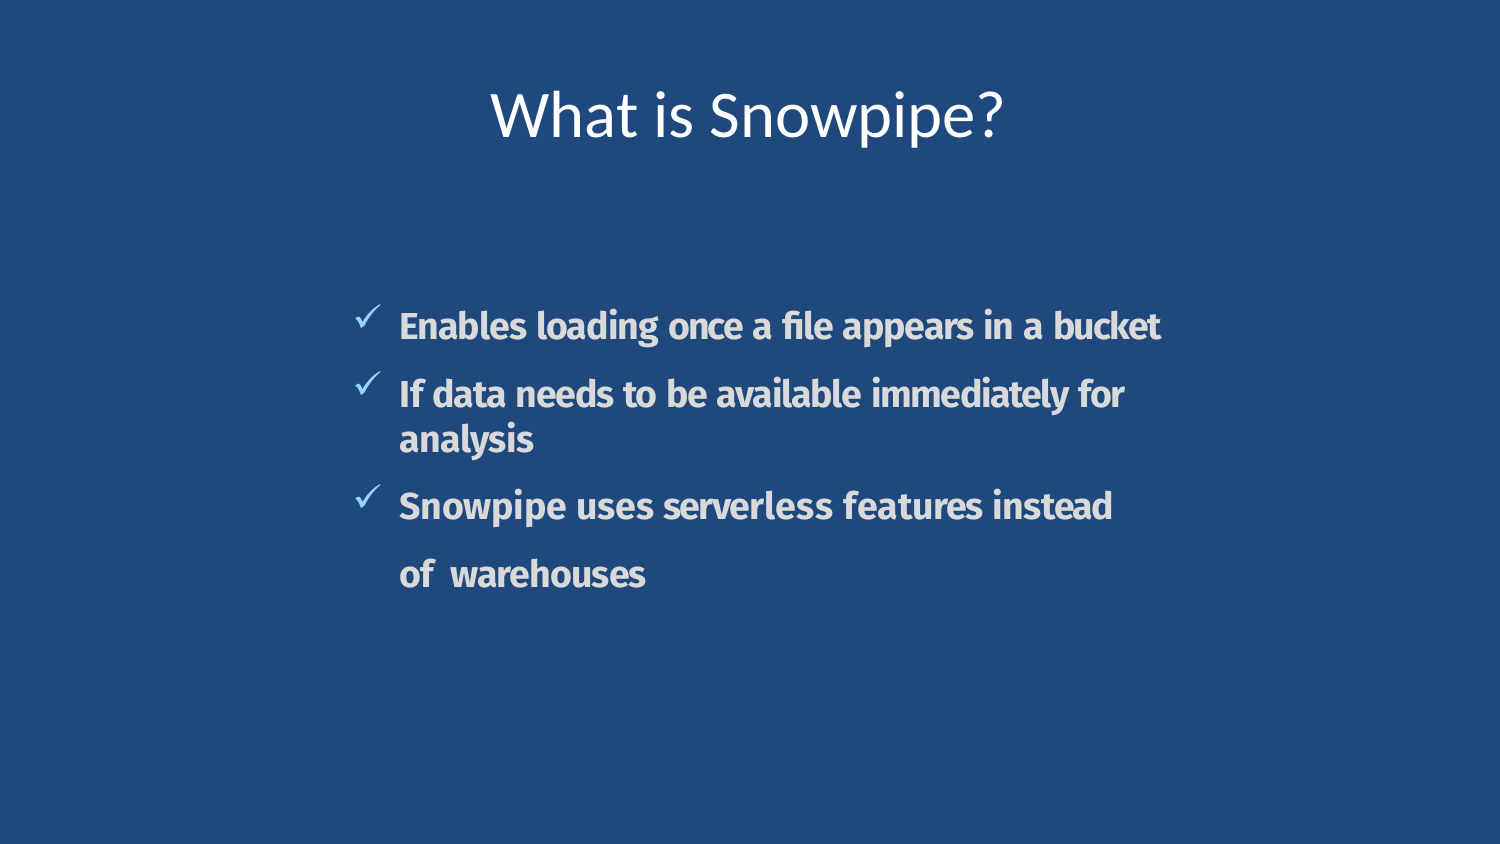

# What is Snowpipe?
Enables loading once a file appears in a bucket
If data needs to be available immediately for analysis
Snowpipe uses serverless features instead of  warehouses